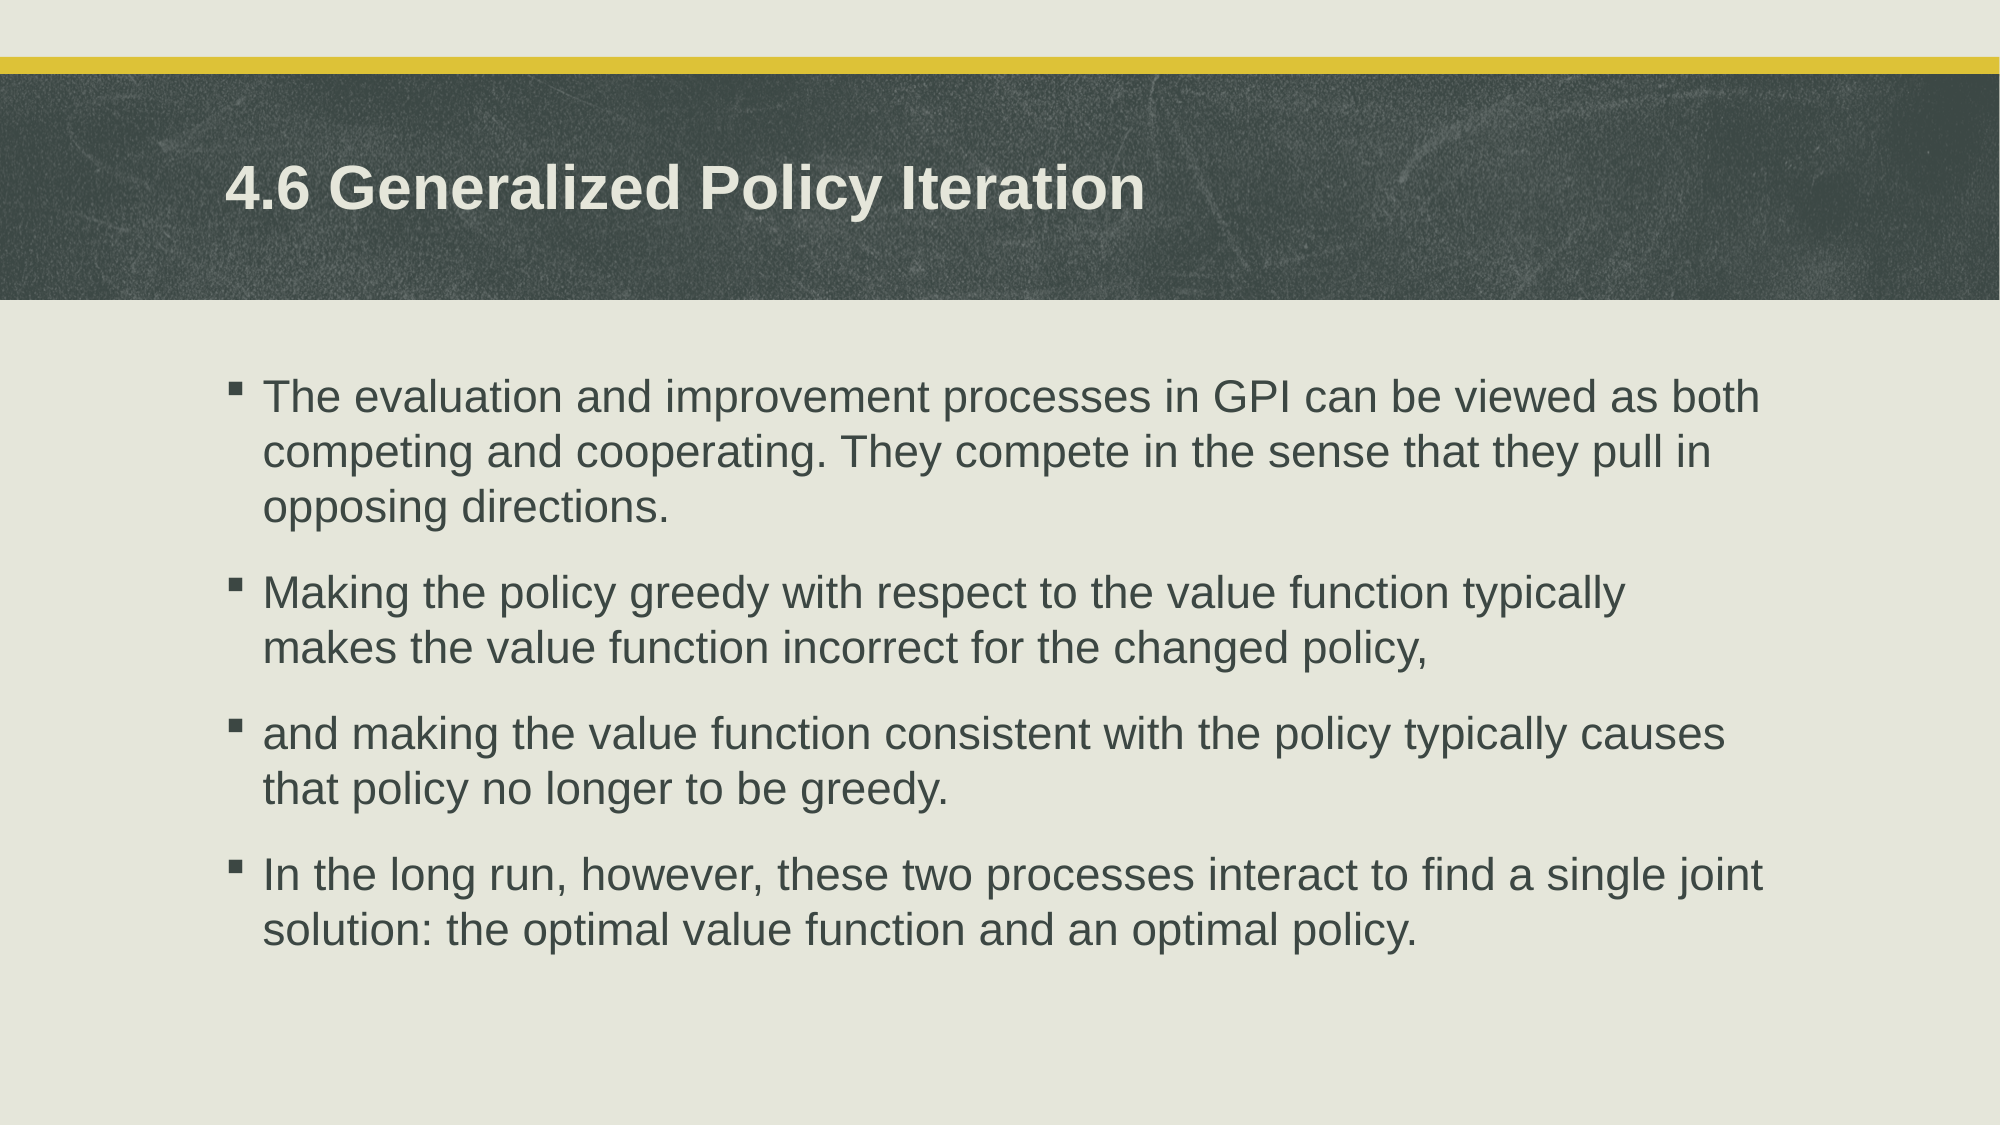

# 4.6 Generalized Policy Iteration
The evaluation and improvement processes in GPI can be viewed as both competing and cooperating. They compete in the sense that they pull in opposing directions.
Making the policy greedy with respect to the value function typically makes the value function incorrect for the changed policy,
and making the value function consistent with the policy typically causes that policy no longer to be greedy.
In the long run, however, these two processes interact to find a single joint solution: the optimal value function and an optimal policy.